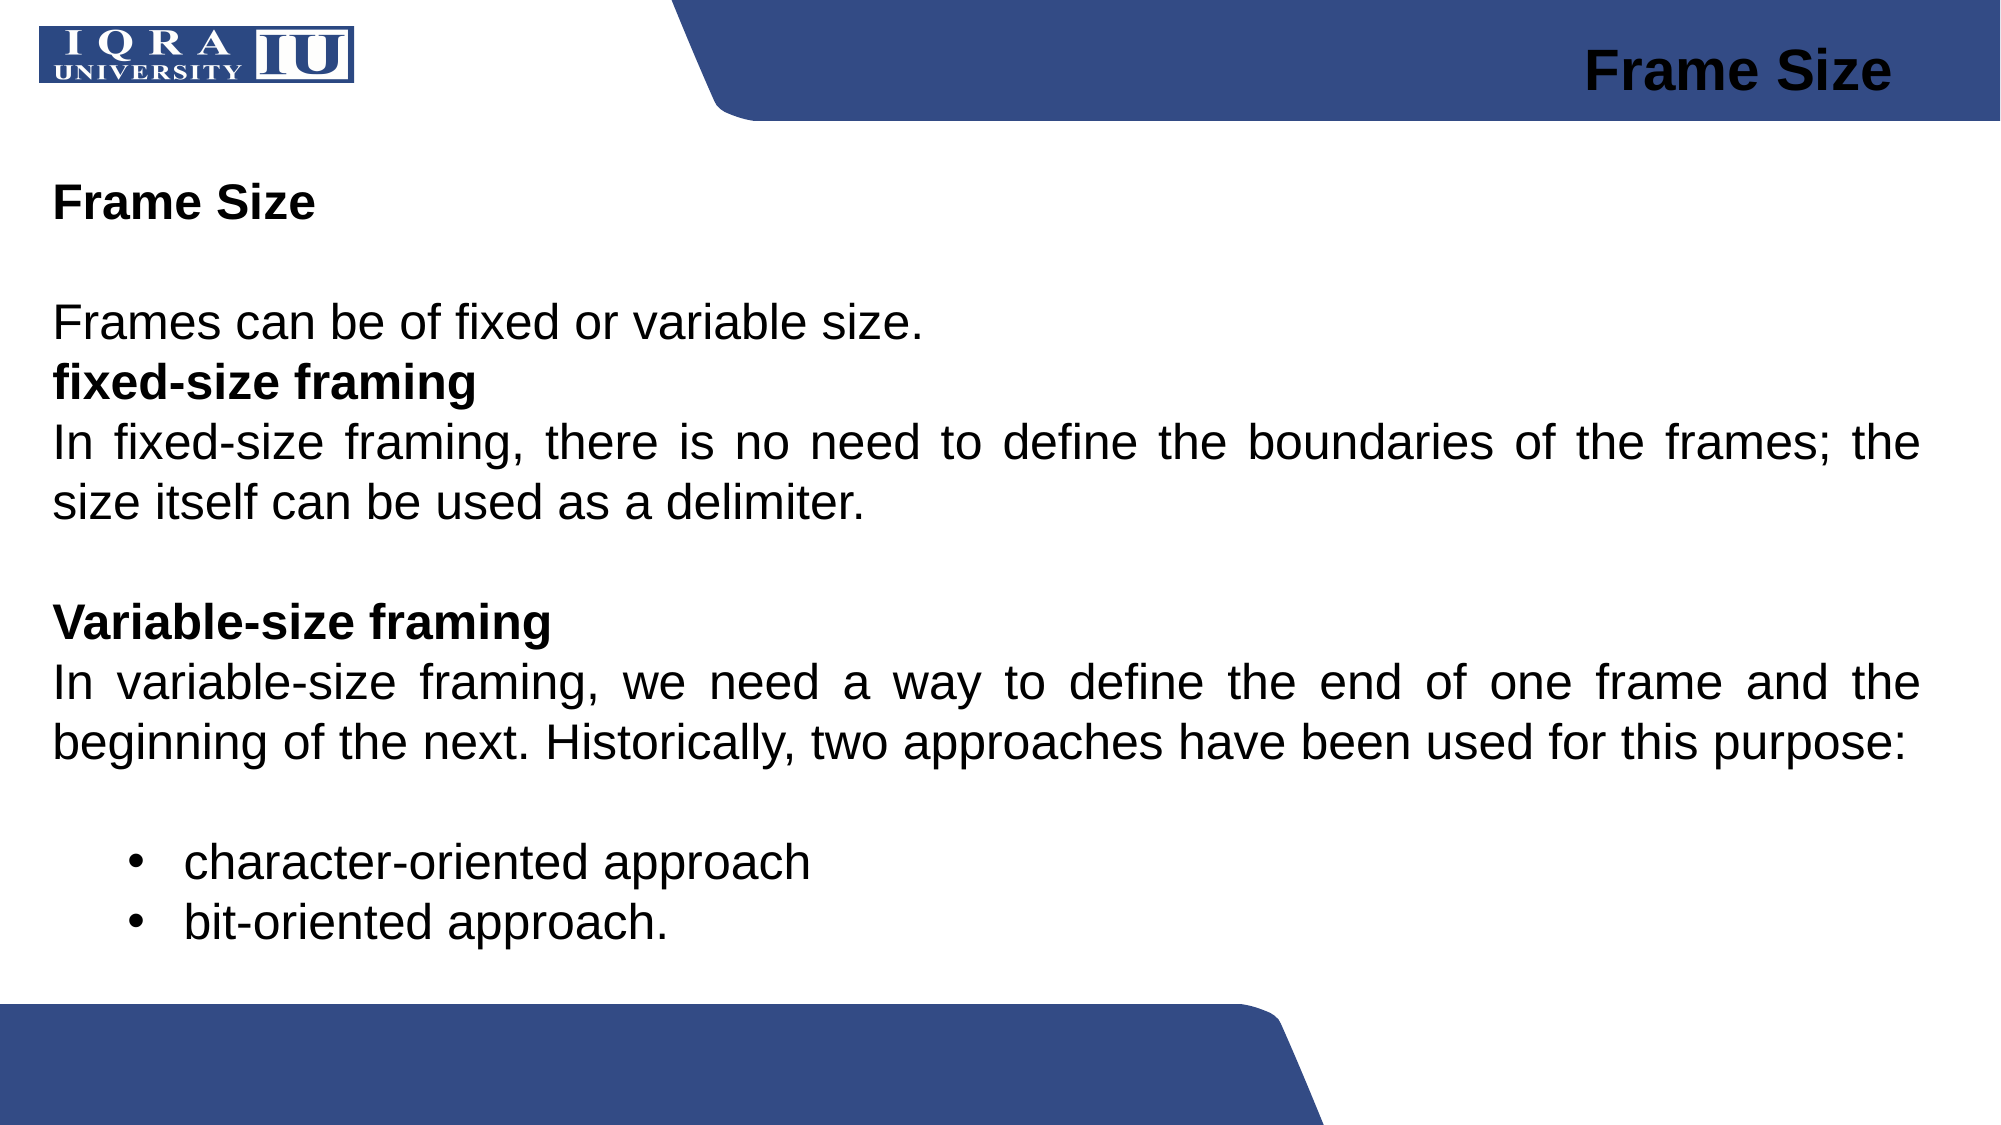

Frame Size
Frame Size

Frames can be of fixed or variable size.
fixed-size framing
In fixed-size framing, there is no need to define the boundaries of the frames; the size itself can be used as a delimiter.

Variable-size framing
In variable-size framing, we need a way to define the end of one frame and the beginning of the next. Historically, two approaches have been used for this purpose:
character-oriented approach
bit-oriented approach.